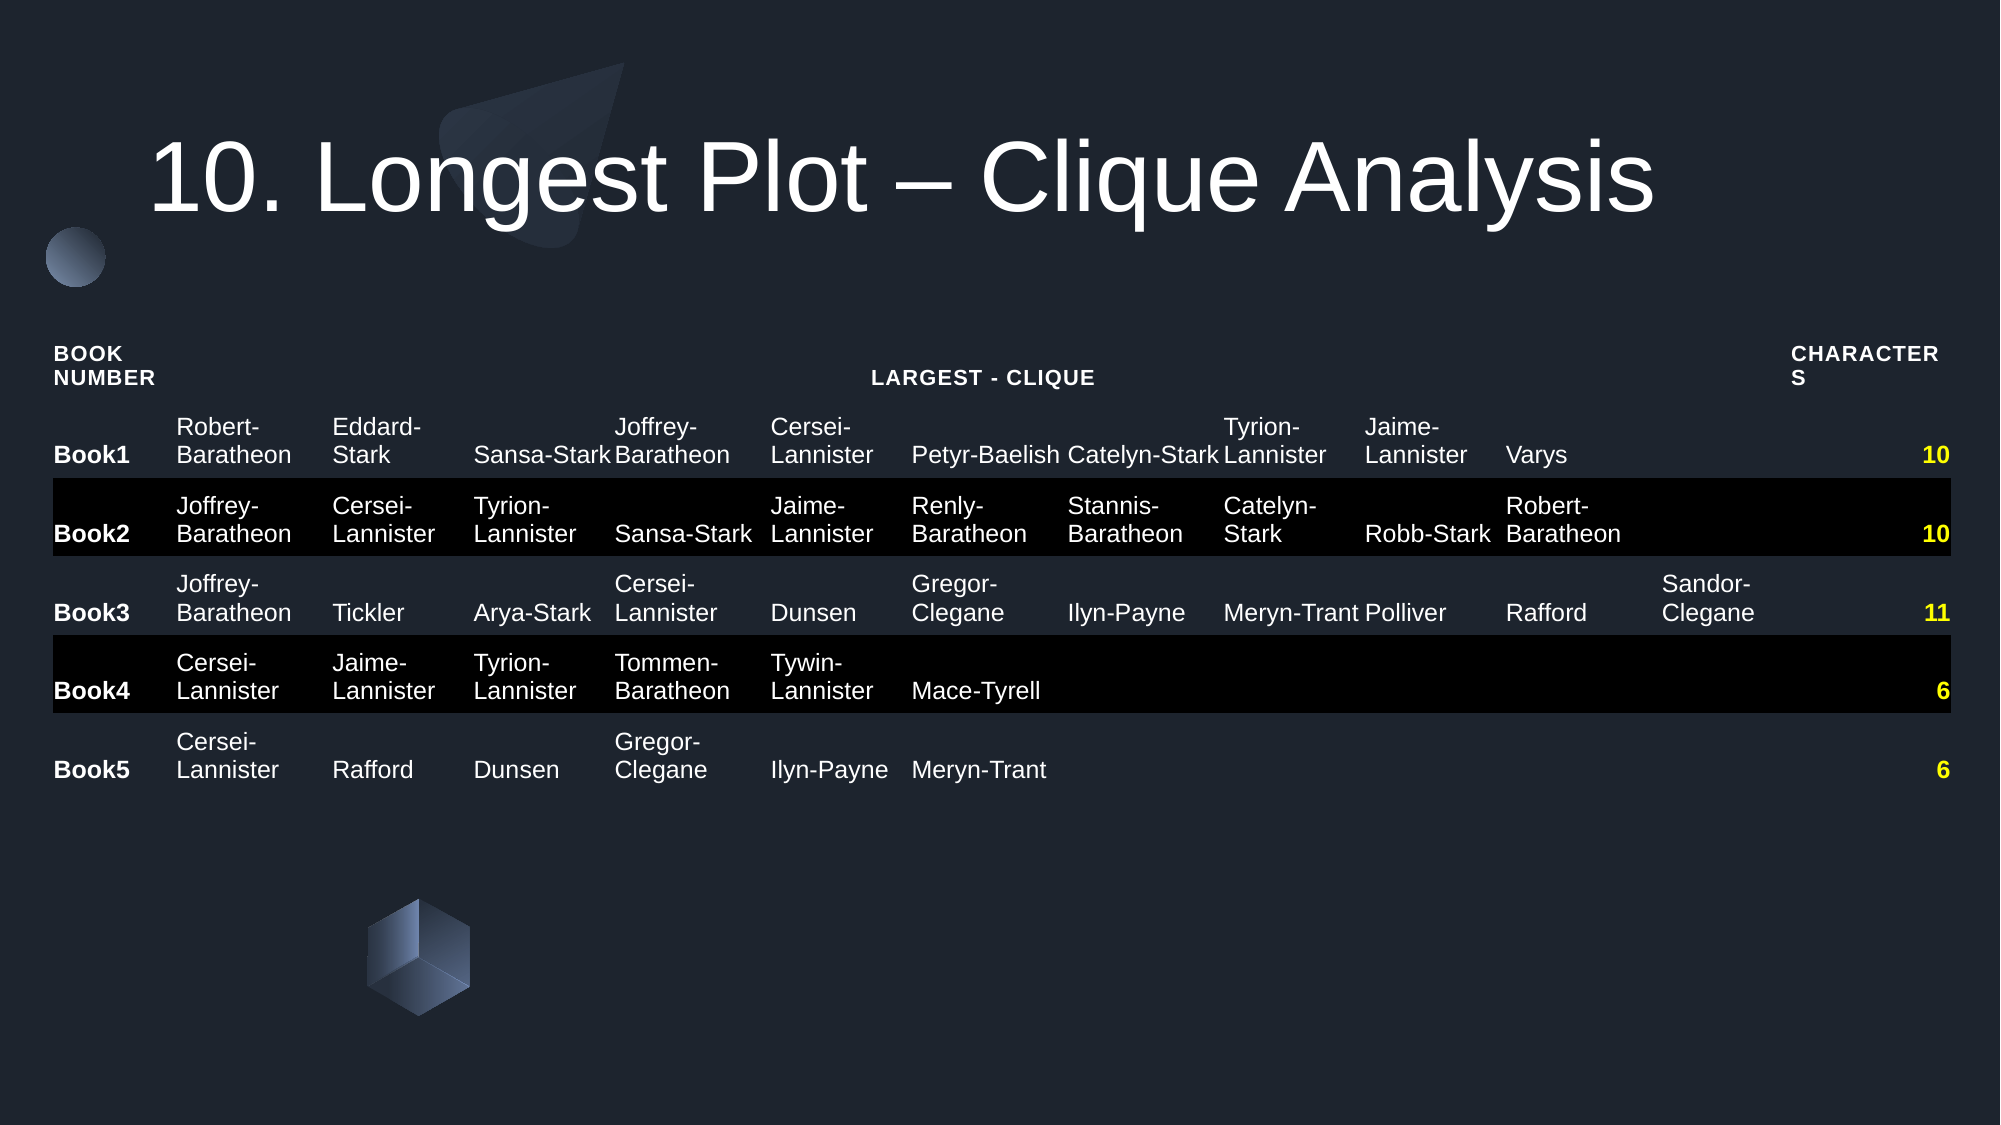

10. Longest Plot – Clique Analysis

| Book Number | Largest - Clique |  |  |  |  |  |  |  |  |  |  | Characters |
| --- | --- | --- | --- | --- | --- | --- | --- | --- | --- | --- | --- | --- |
| Book1 | Robert-Baratheon | Eddard-Stark | Sansa-Stark | Joffrey-Baratheon | Cersei-Lannister | Petyr-Baelish | Catelyn-Stark | Tyrion-Lannister | Jaime-Lannister | Varys |  | 10 |
| Book2 | Joffrey-Baratheon | Cersei-Lannister | Tyrion-Lannister | Sansa-Stark | Jaime-Lannister | Renly-Baratheon | Stannis-Baratheon | Catelyn-Stark | Robb-Stark | Robert-Baratheon |  | 10 |
| Book3 | Joffrey-Baratheon | Tickler | Arya-Stark | Cersei-Lannister | Dunsen | Gregor-Clegane | Ilyn-Payne | Meryn-Trant | Polliver | Rafford | Sandor-Clegane | 11 |
| Book4 | Cersei-Lannister | Jaime-Lannister | Tyrion-Lannister | Tommen-Baratheon | Tywin-Lannister | Mace-Tyrell |  |  |  |  |  | 6 |
| Book5 | Cersei-Lannister | Rafford | Dunsen | Gregor-Clegane | Ilyn-Payne | Meryn-Trant |  |  |  |  |  | 6 |